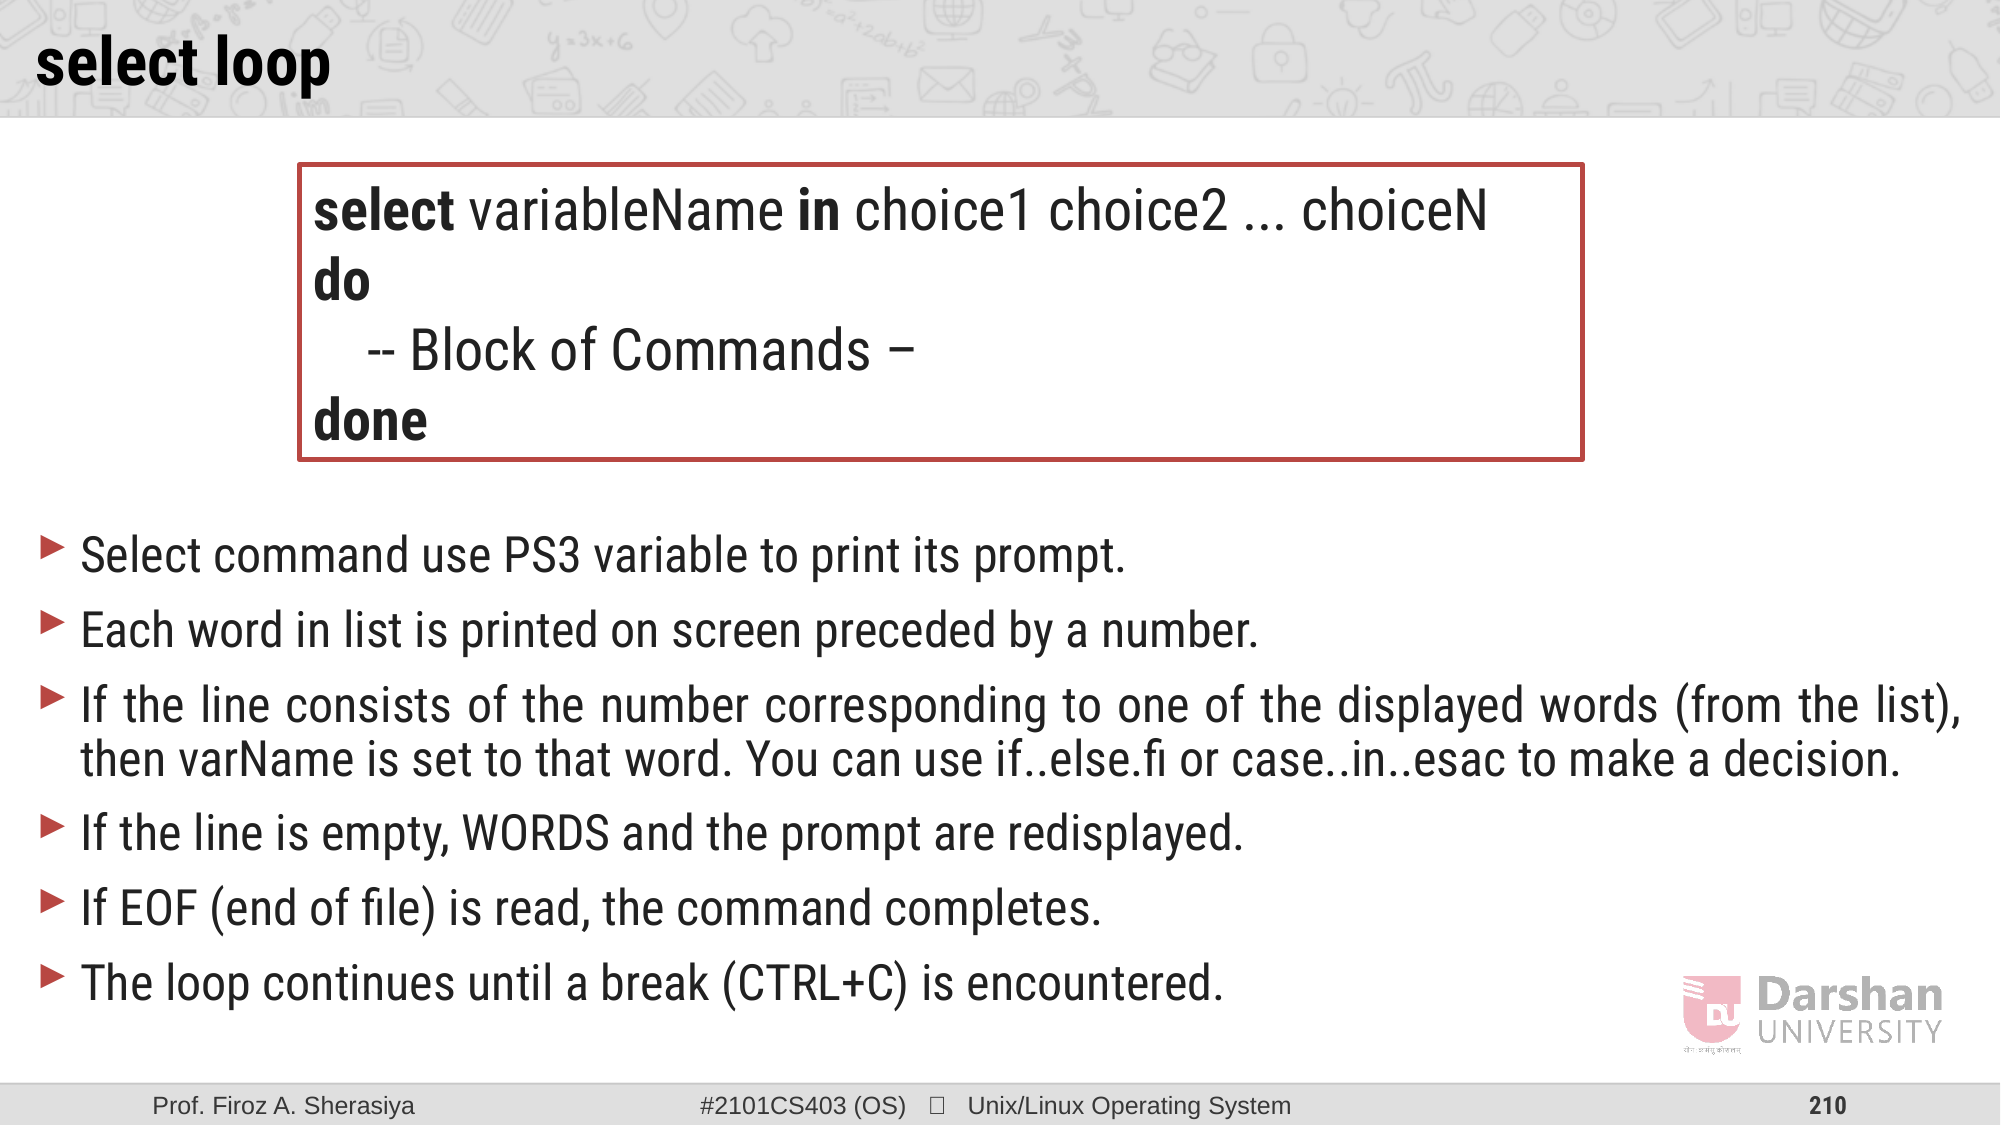

# select loop

Select command use PS3 variable to print its prompt.
Each word in list is printed on screen preceded by a number.
If the line consists of the number corresponding to one of the displayed words (from the list), then varName is set to that word. You can use if..else.fi or case..in..esac to make a decision.
If the line is empty, WORDS and the prompt are redisplayed.
If EOF (end of file) is read, the command completes.
The loop continues until a break (CTRL+C) is encountered.

select variableName in choice1 choice2 ... choiceN
do
    -- Block of Commands –
done